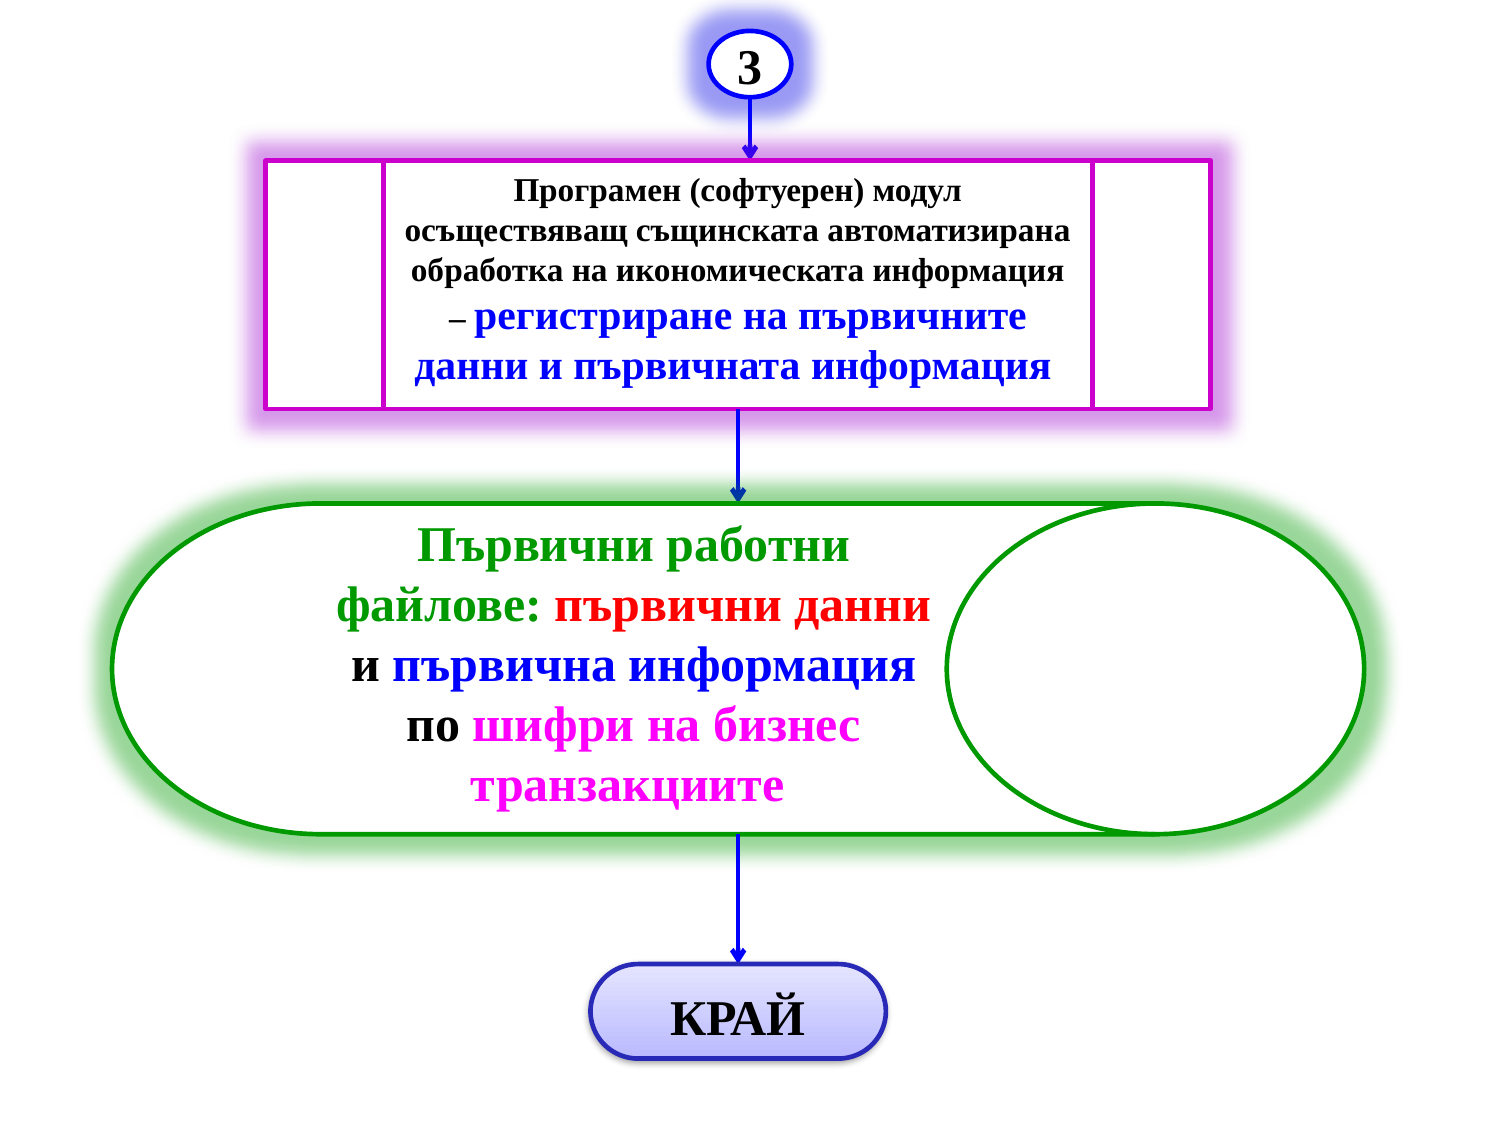

3
Програмен (софтуерен) модул осъществяващ същинската автоматизирана обработка на икономическата информация – регистриране на първичните данни и първичната информация
Първични работни файлове: първични данни и първична информация по шифри на бизнес транзакциите
КРАЙ